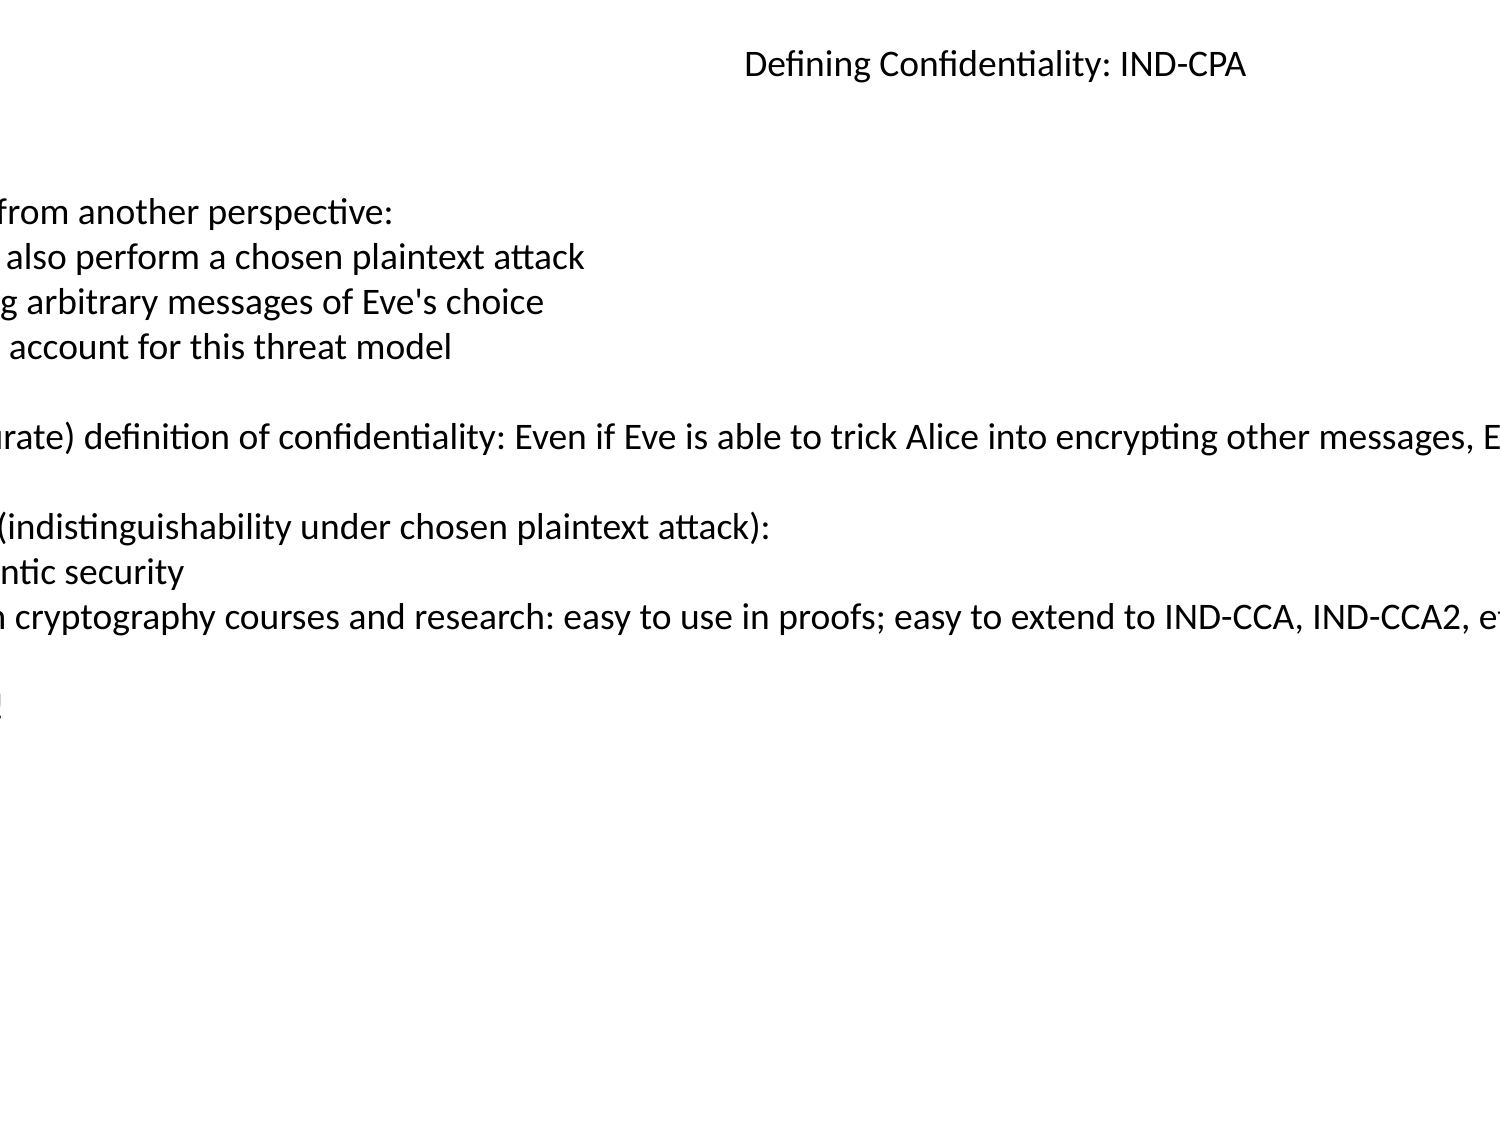

Defining Confidentiality: IND-CPA
Let's think about confidentiality from another perspective:
Recall our threat model: Eve can also perform a chosen plaintext attack
Eve can trick Alice into encrypting arbitrary messages of Eve's choice
We can adapt our experiment to account for this threat model

A specific (formal and more accurate) definition of confidentiality: Even if Eve is able to trick Alice into encrypting other messages, Eve can still only guess what message Alice sent with probability ½

This definition is called IND-CPA (indistinguishability under chosen plaintext attack):
Proven to be equivalent to semantic security
More commonly used in modern cryptography courses and research: easy to use in proofs; easy to extend to IND-CCA, IND-CCA2, etc.

Let’s improve our security game!